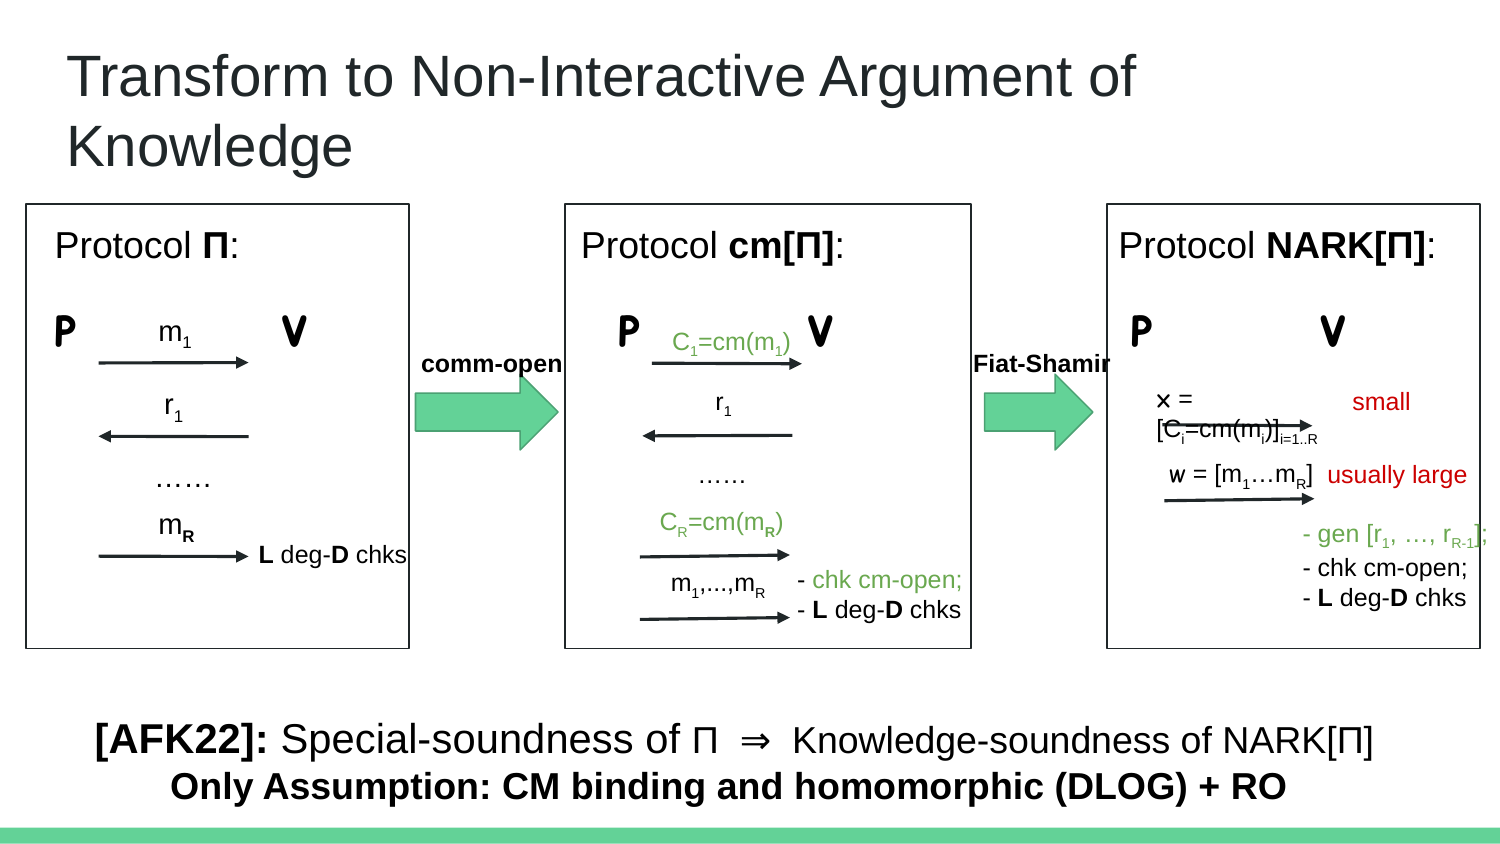

# Transform to Non-Interactive Argument of Knowledge

Protocol cm[Π]:
P
V
C1=cm(m1)
comm-open
r1

……
CR=cm(mR)
- chk cm-open;
- L deg-D chks
m1,...,mR

Protocol NARK[Π]:
P
V
Fiat-Shamir
x = [Ci=cm(mi)]i=1..R
small

w = [m1…mR]
usually large
- gen [r1, …, rR-1];
- chk cm-open;
- L deg-D chks
Protocol Π:
P
V
m1
r1
……
mR
L deg-D chks
[AFK22]: Special-soundness of Π  ⇒  Knowledge-soundness of NARK[Π]
Only Assumption: CM binding and homomorphic (DLOG) + RO